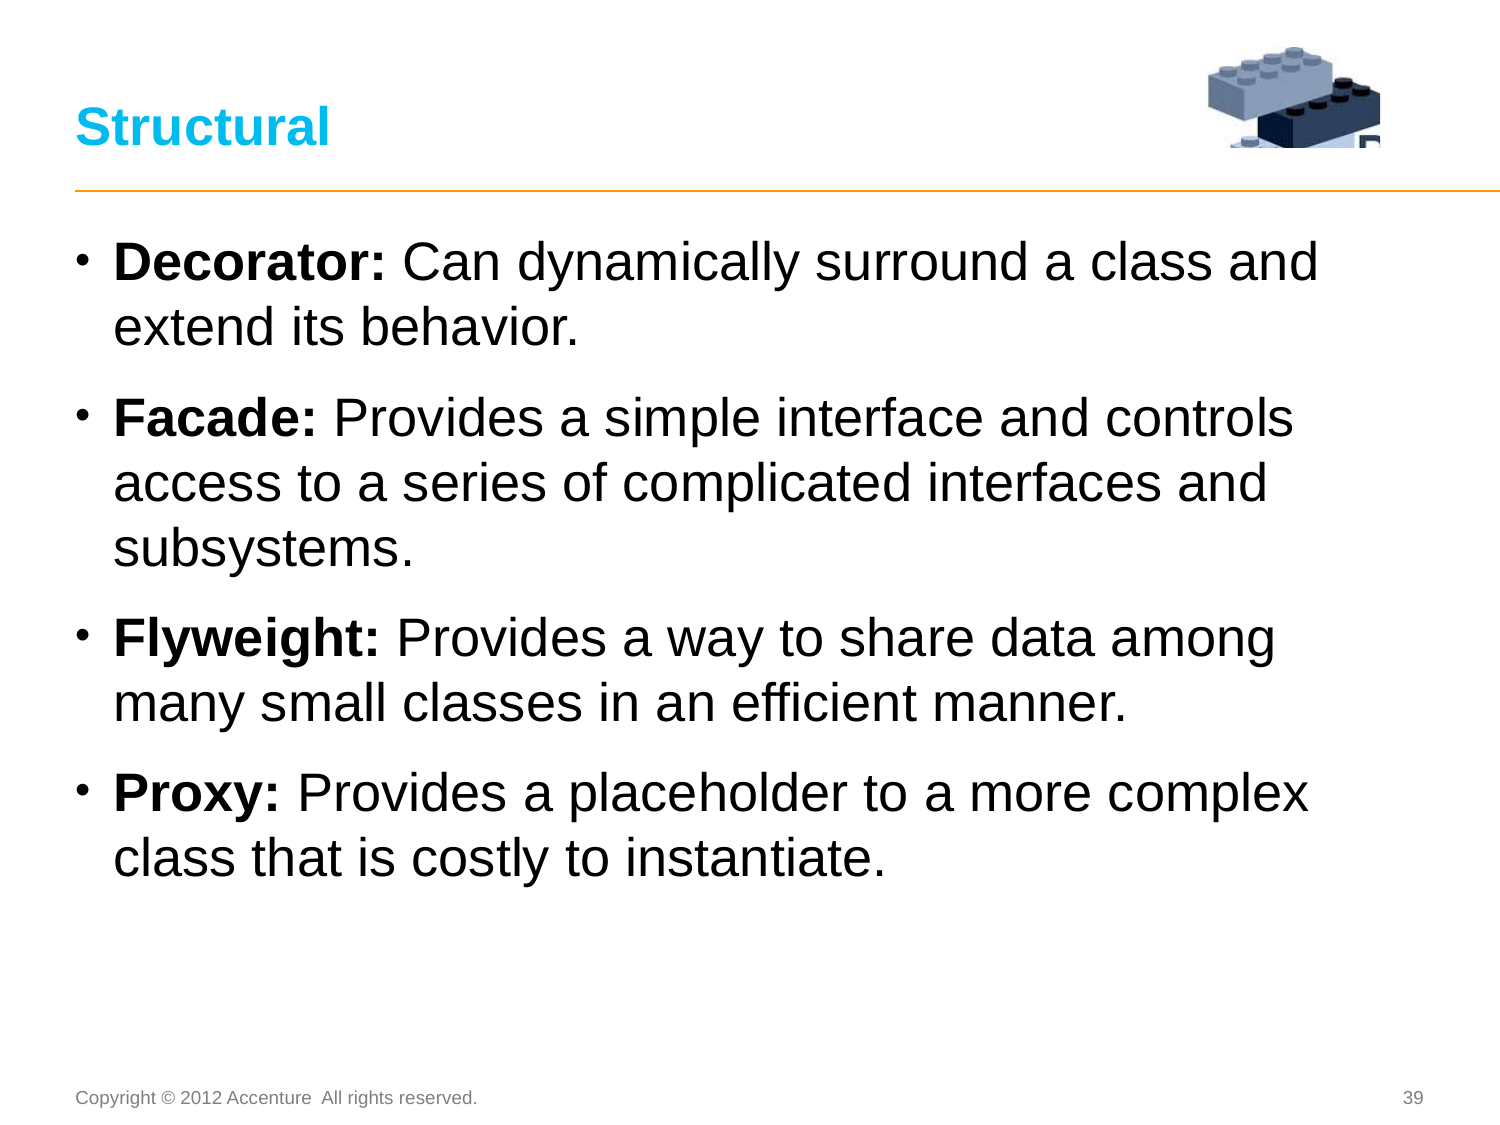

# Structural
Decorator: Can dynamically surround a class and extend its behavior.
Facade: Provides a simple interface and controls access to a series of complicated interfaces and subsystems.
Flyweight: Provides a way to share data among many small classes in an efficient manner.
Proxy: Provides a placeholder to a more complex class that is costly to instantiate.